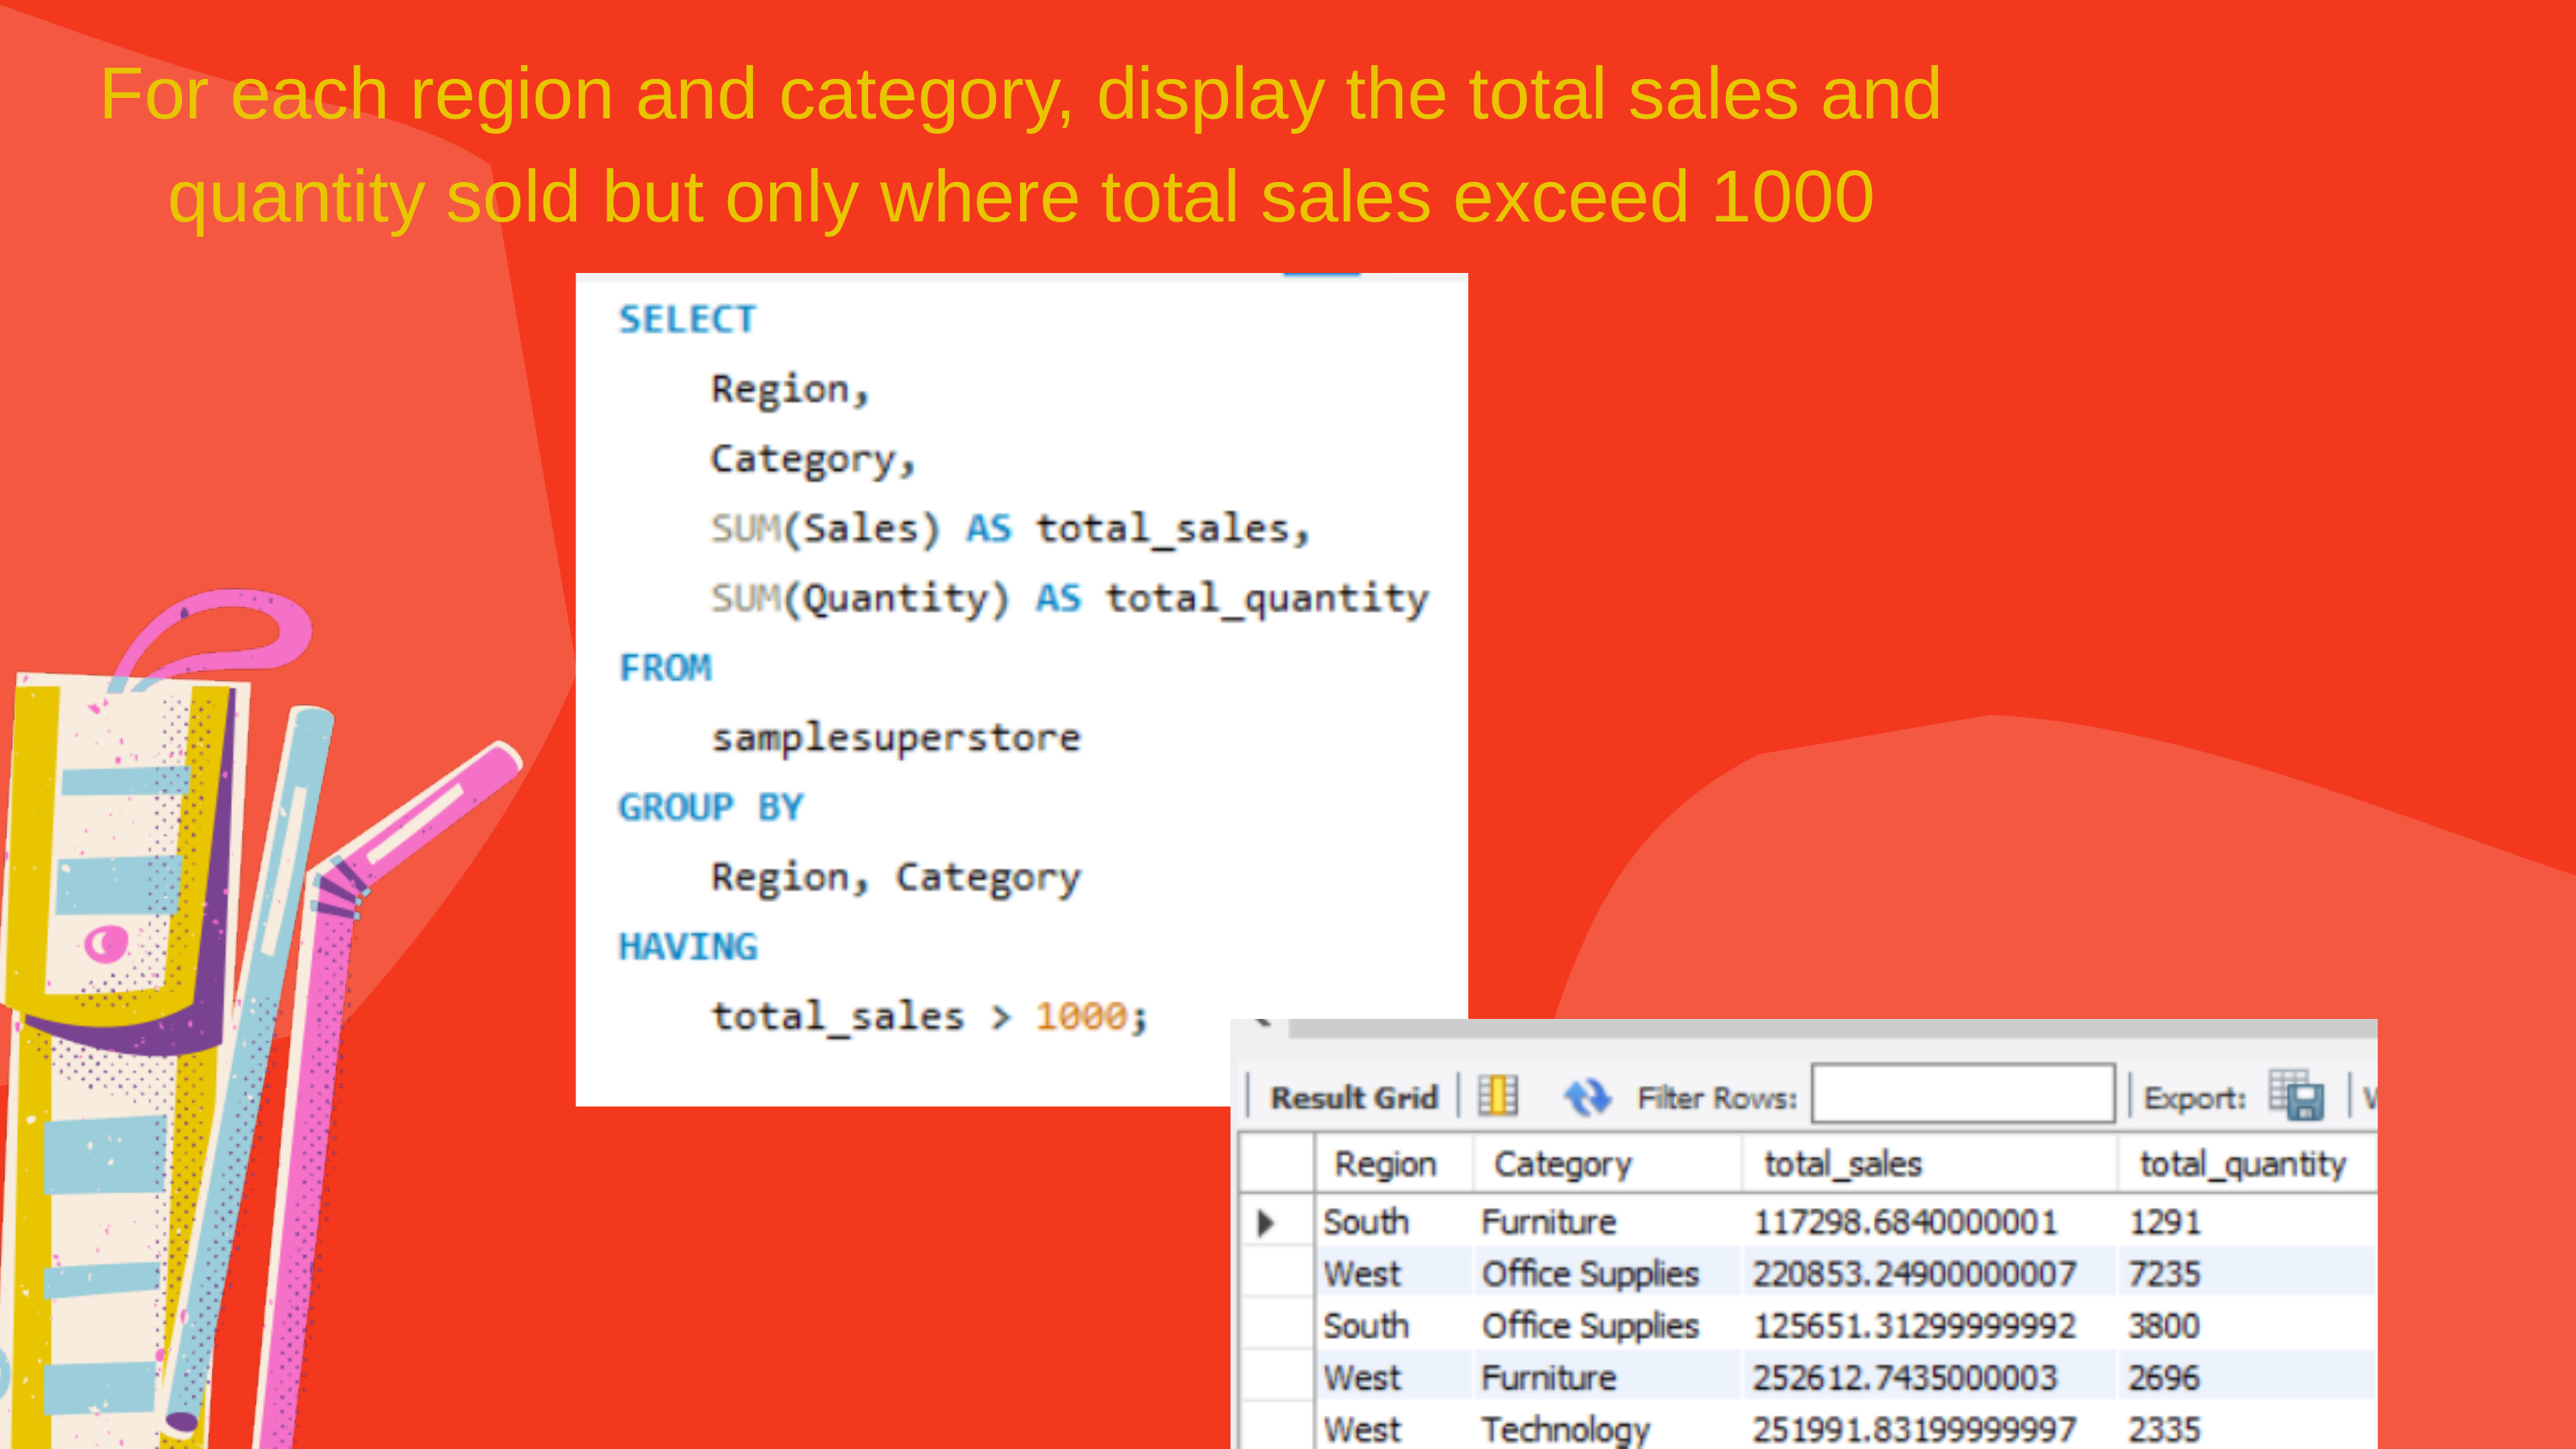

For each region and category, display the total sales and quantity sold but only where total sales exceed 1000